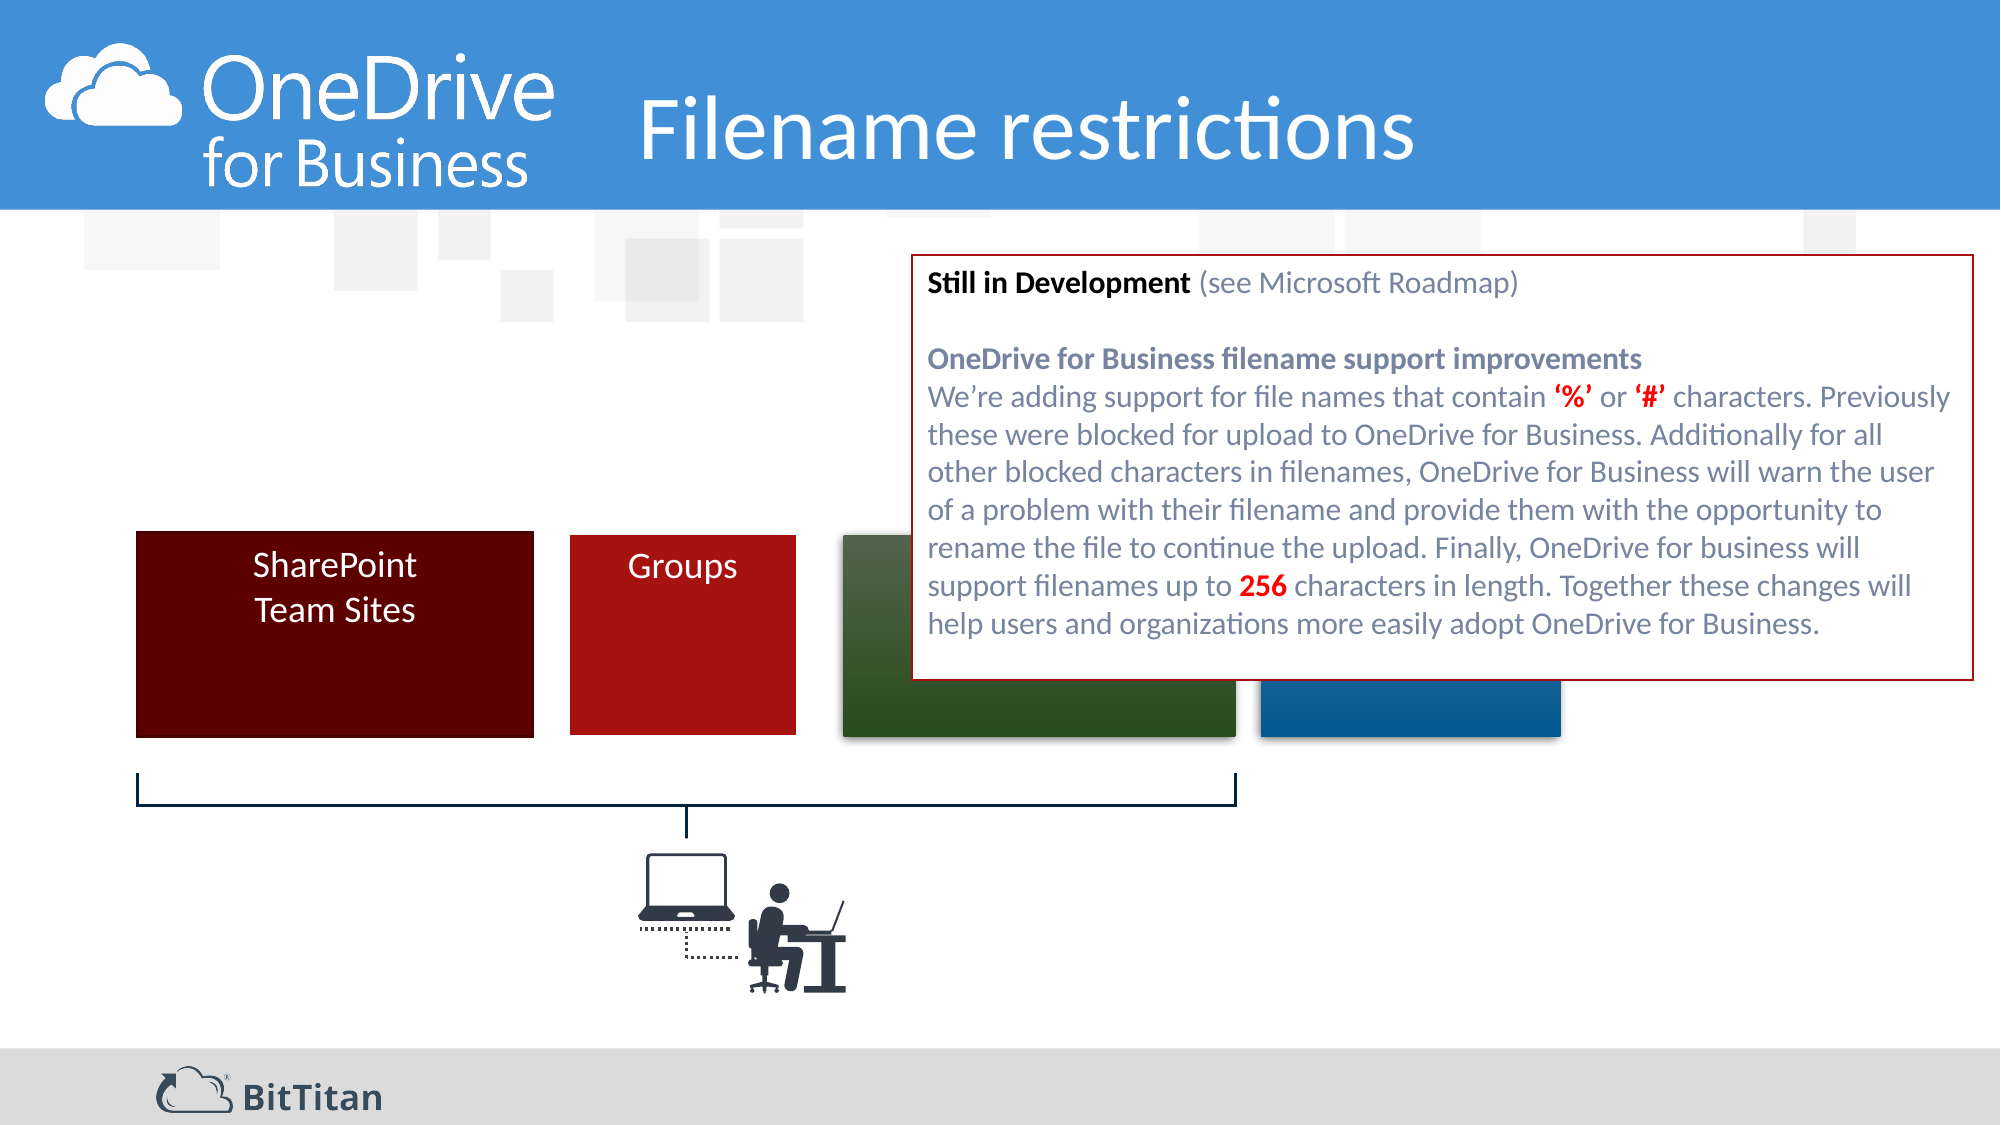

Filename restrictions
Still in Development (see Microsoft Roadmap)
OneDrive for Business filename support improvements
We’re adding support for file names that contain ‘%’ or ‘#’ characters. Previously these were blocked for upload to OneDrive for Business. Additionally for all other blocked characters in filenames, OneDrive for Business will warn the user of a problem with their filename and provide them with the opportunity to rename the file to continue the upload. Finally, OneDrive for business will support filenames up to 256 characters in length. Together these changes will help users and organizations more easily adopt OneDrive for Business.

SharePoint
Team Sites
Groups
OneDrive
for Business
OneDrive
Personal